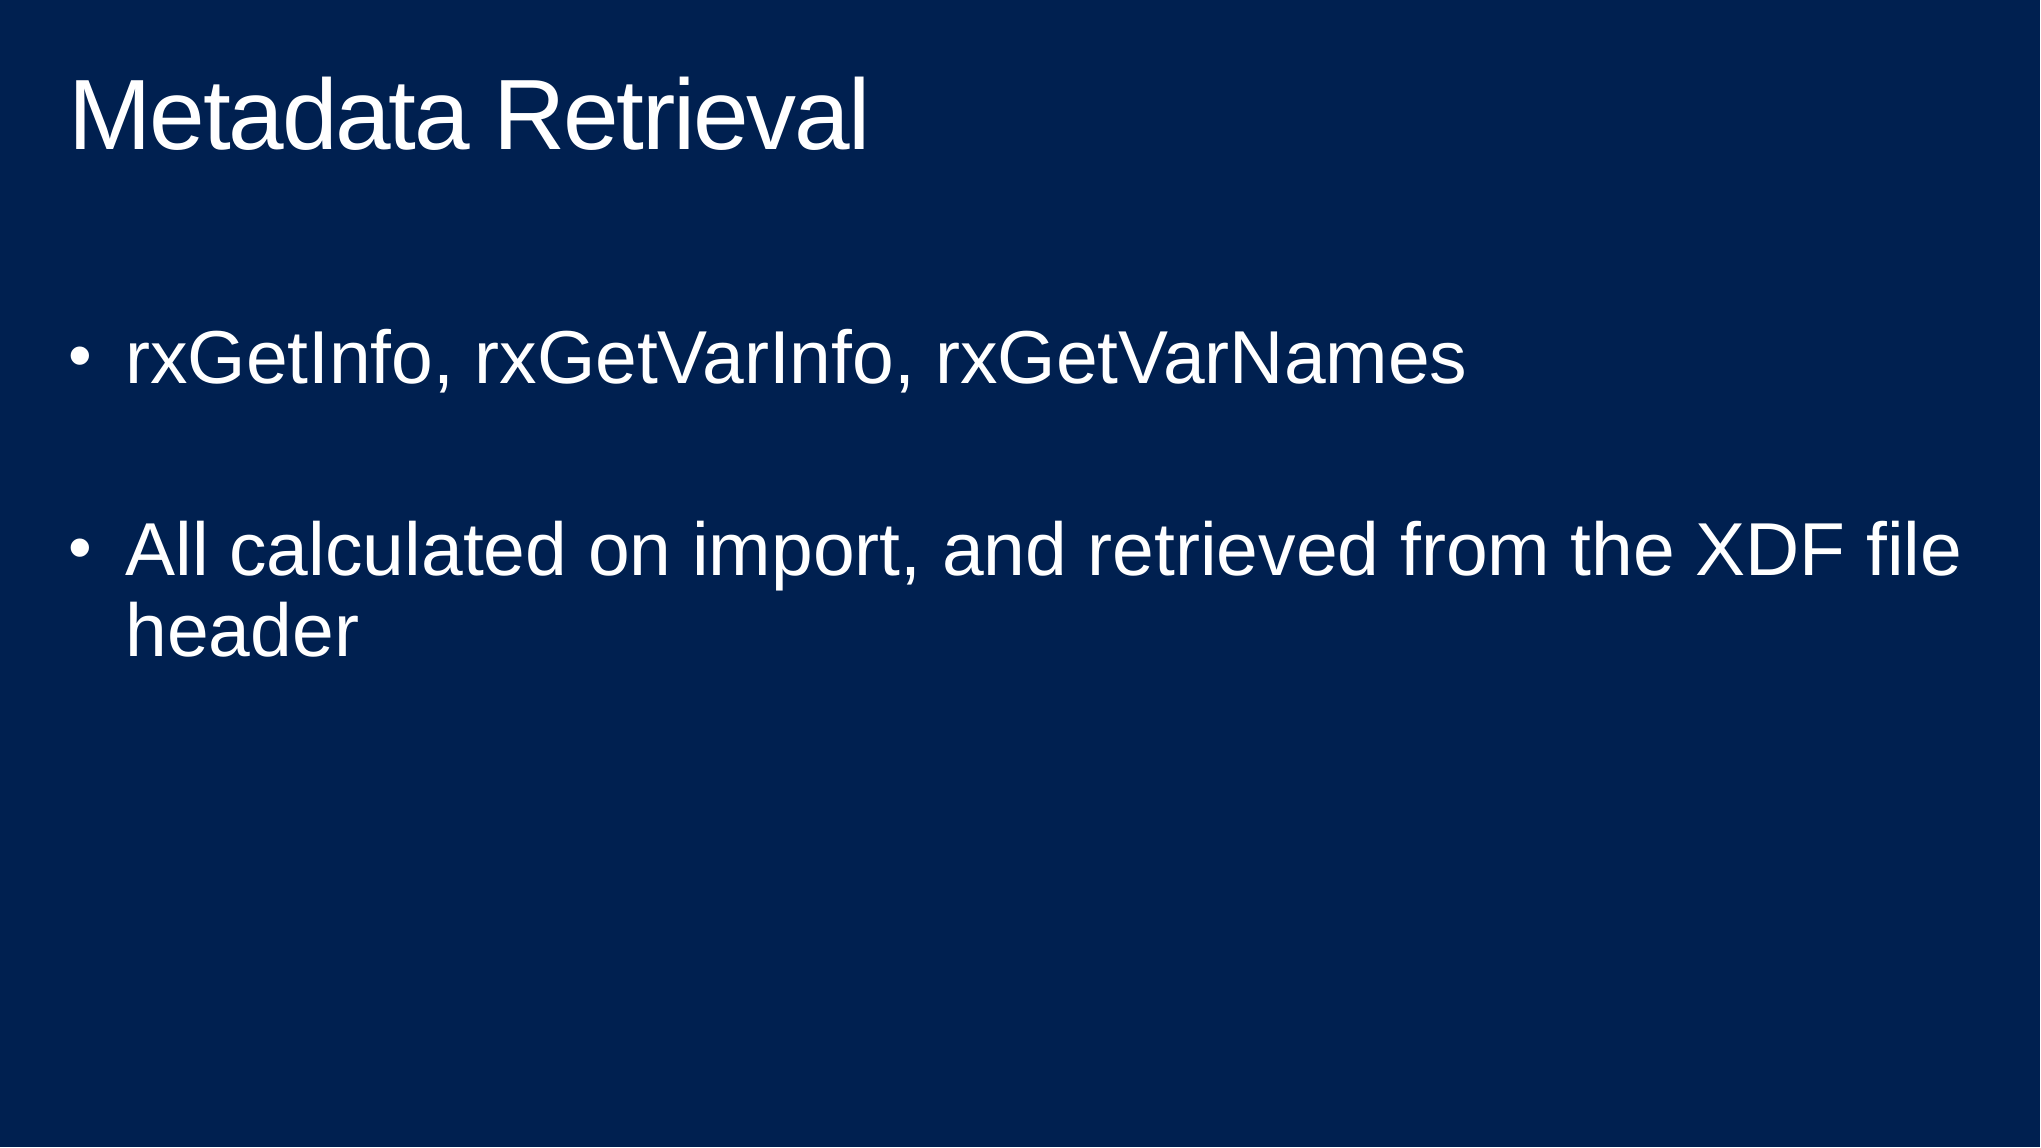

# Metadata Retrieval

rxGetInfo, rxGetVarInfo, rxGetVarNames

All calculated on import, and retrieved from the XDF file header